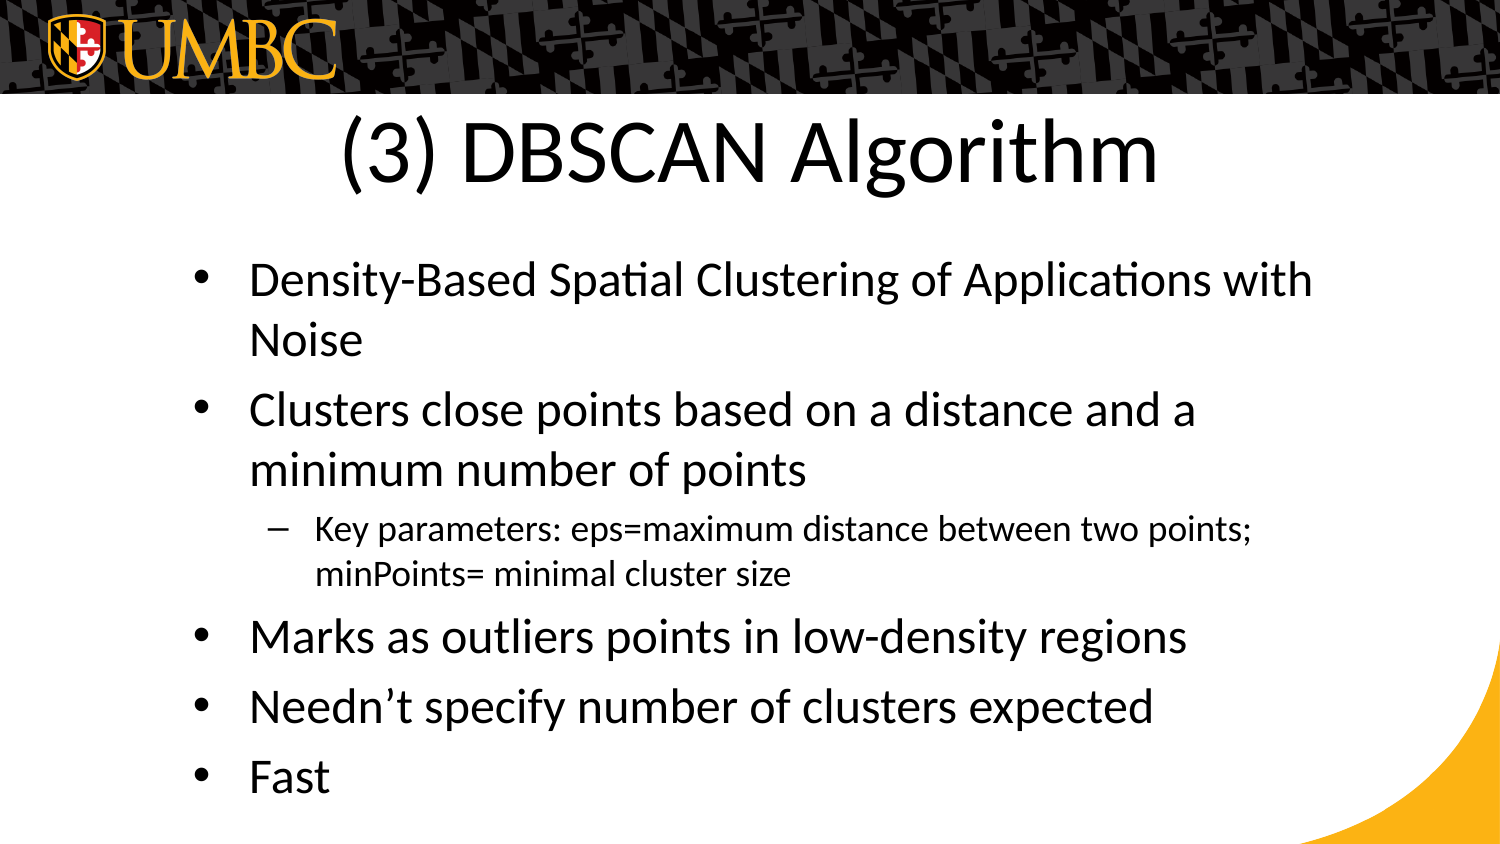

# (3) DBSCAN Algorithm
Density-Based Spatial Clustering of Applications with Noise
Clusters close points based on a distance and a minimum number of points
Key parameters: eps=maximum distance between two points; minPoints= minimal cluster size
Marks as outliers points in low-density regions
Needn’t specify number of clusters expected
Fast